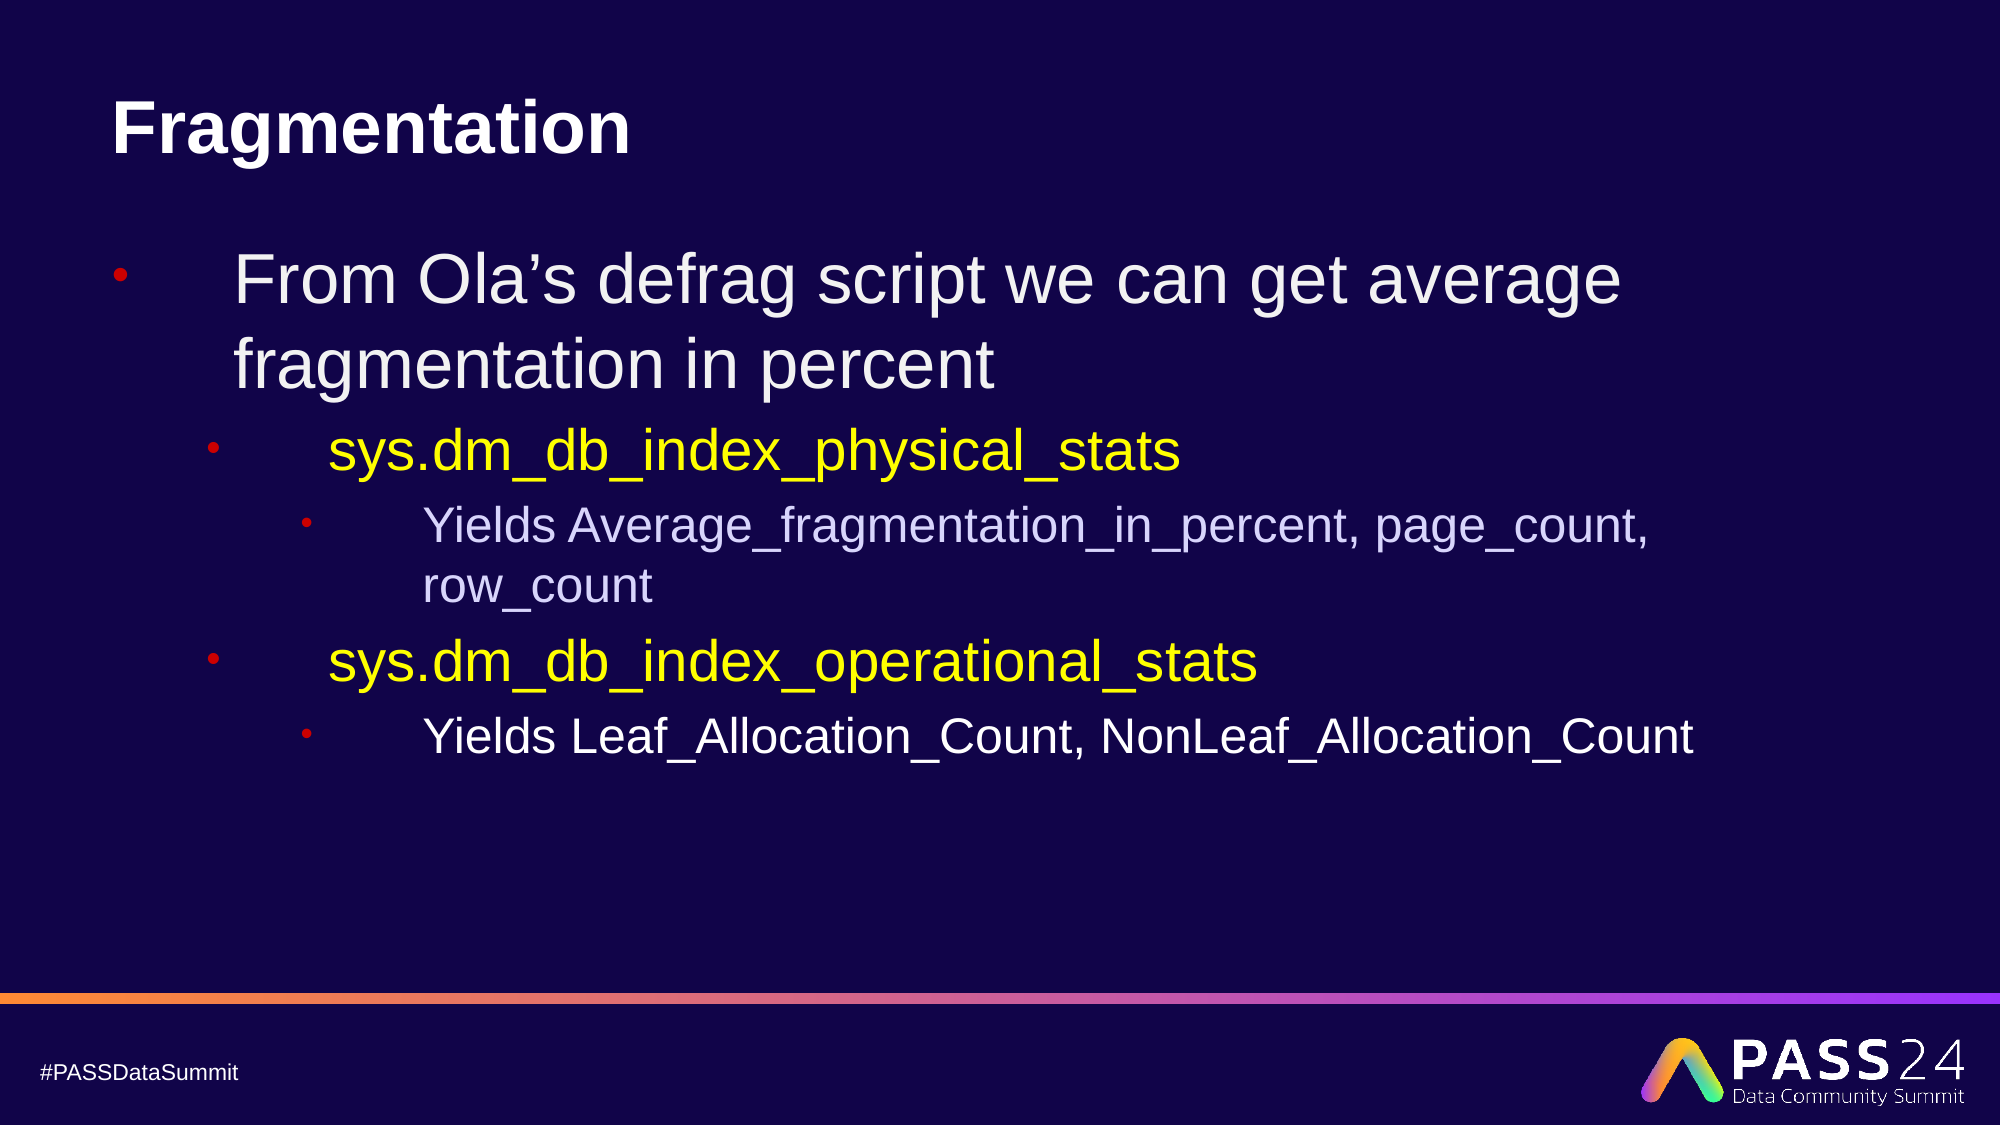

# Fragmentation
From Ola’s defrag script we can get average fragmentation in percent
sys.dm_db_index_physical_stats
Yields Average_fragmentation_in_percent, page_count, row_count
sys.dm_db_index_operational_stats
Yields Leaf_Allocation_Count, NonLeaf_Allocation_Count